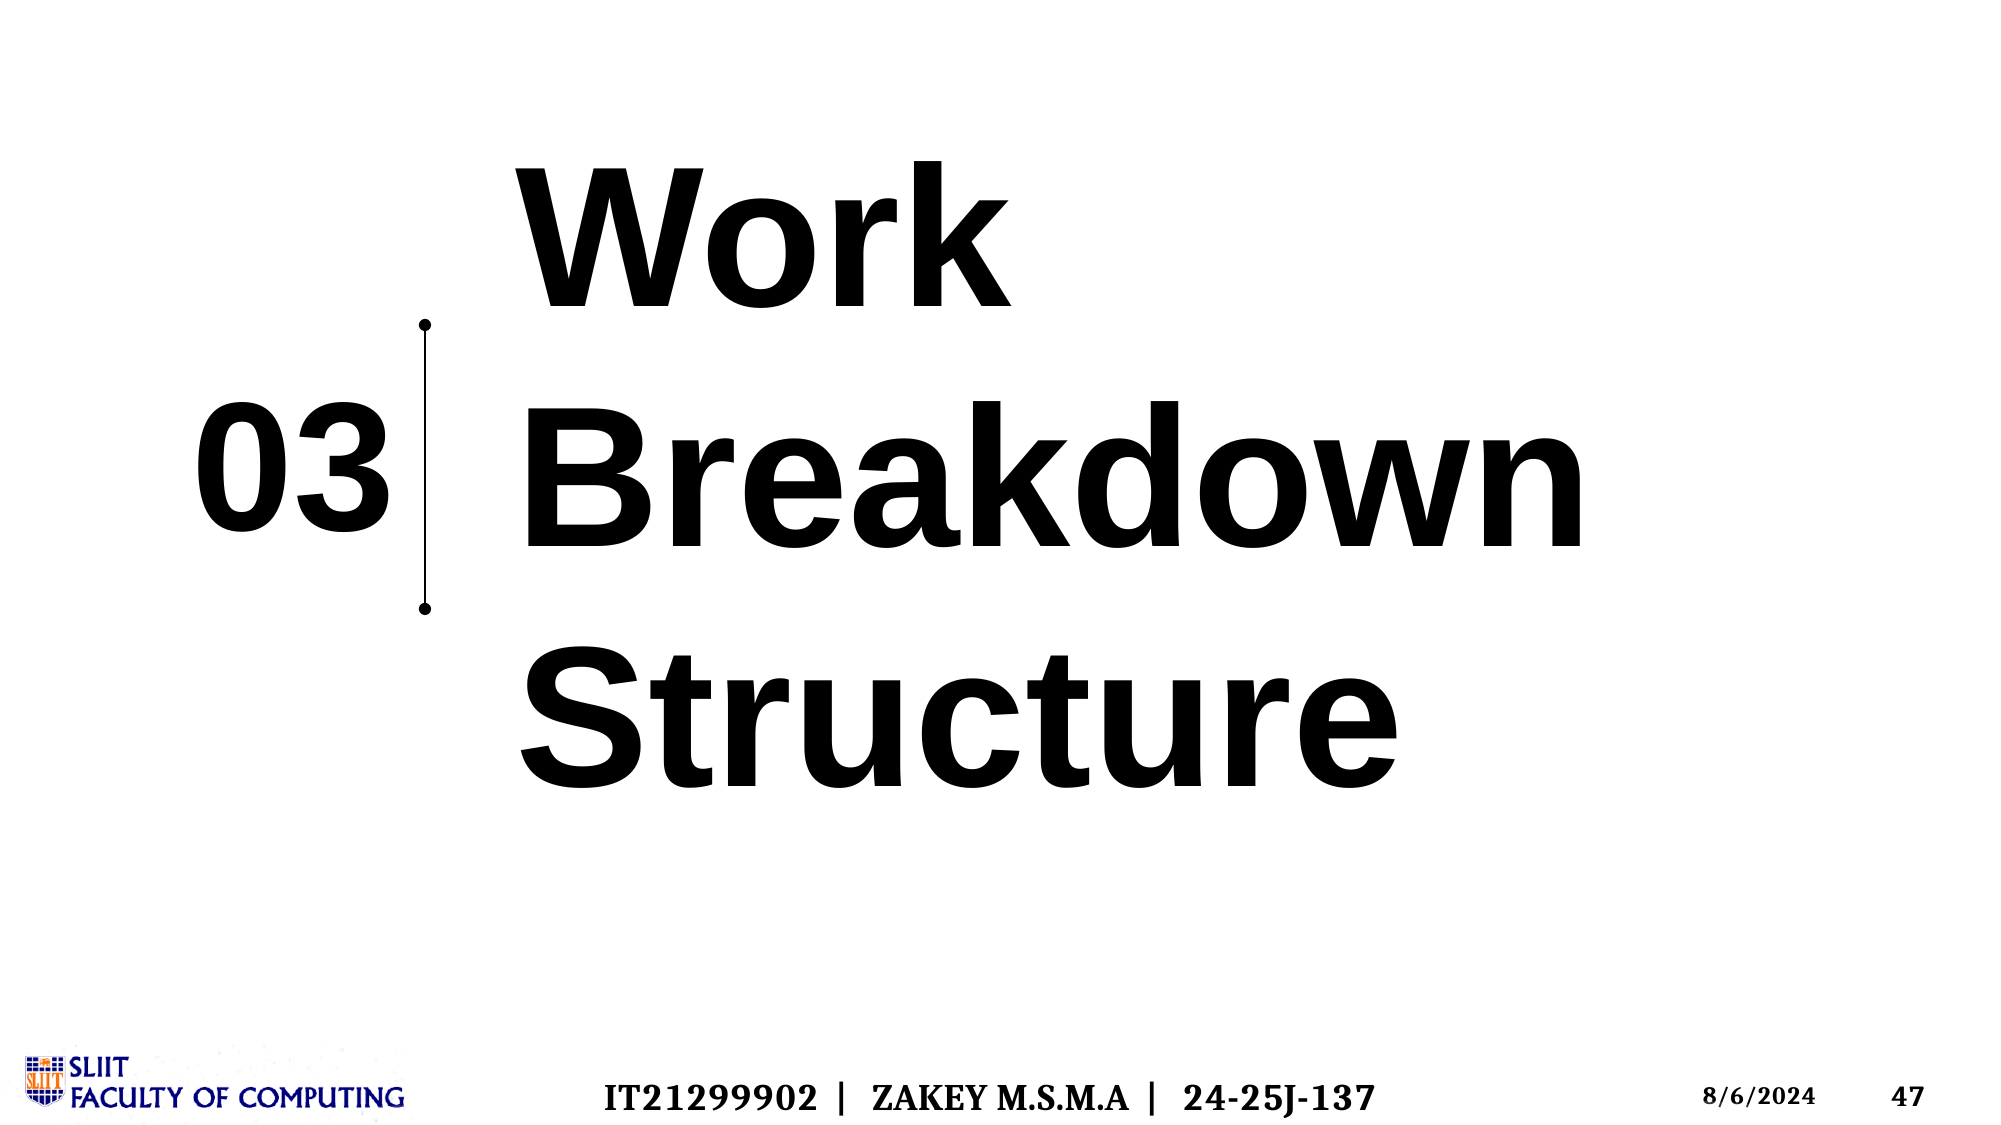

# Work Breakdown Structure
03
IT21299902  |   ZAKEY M.S.M.A  |   24-25J-137